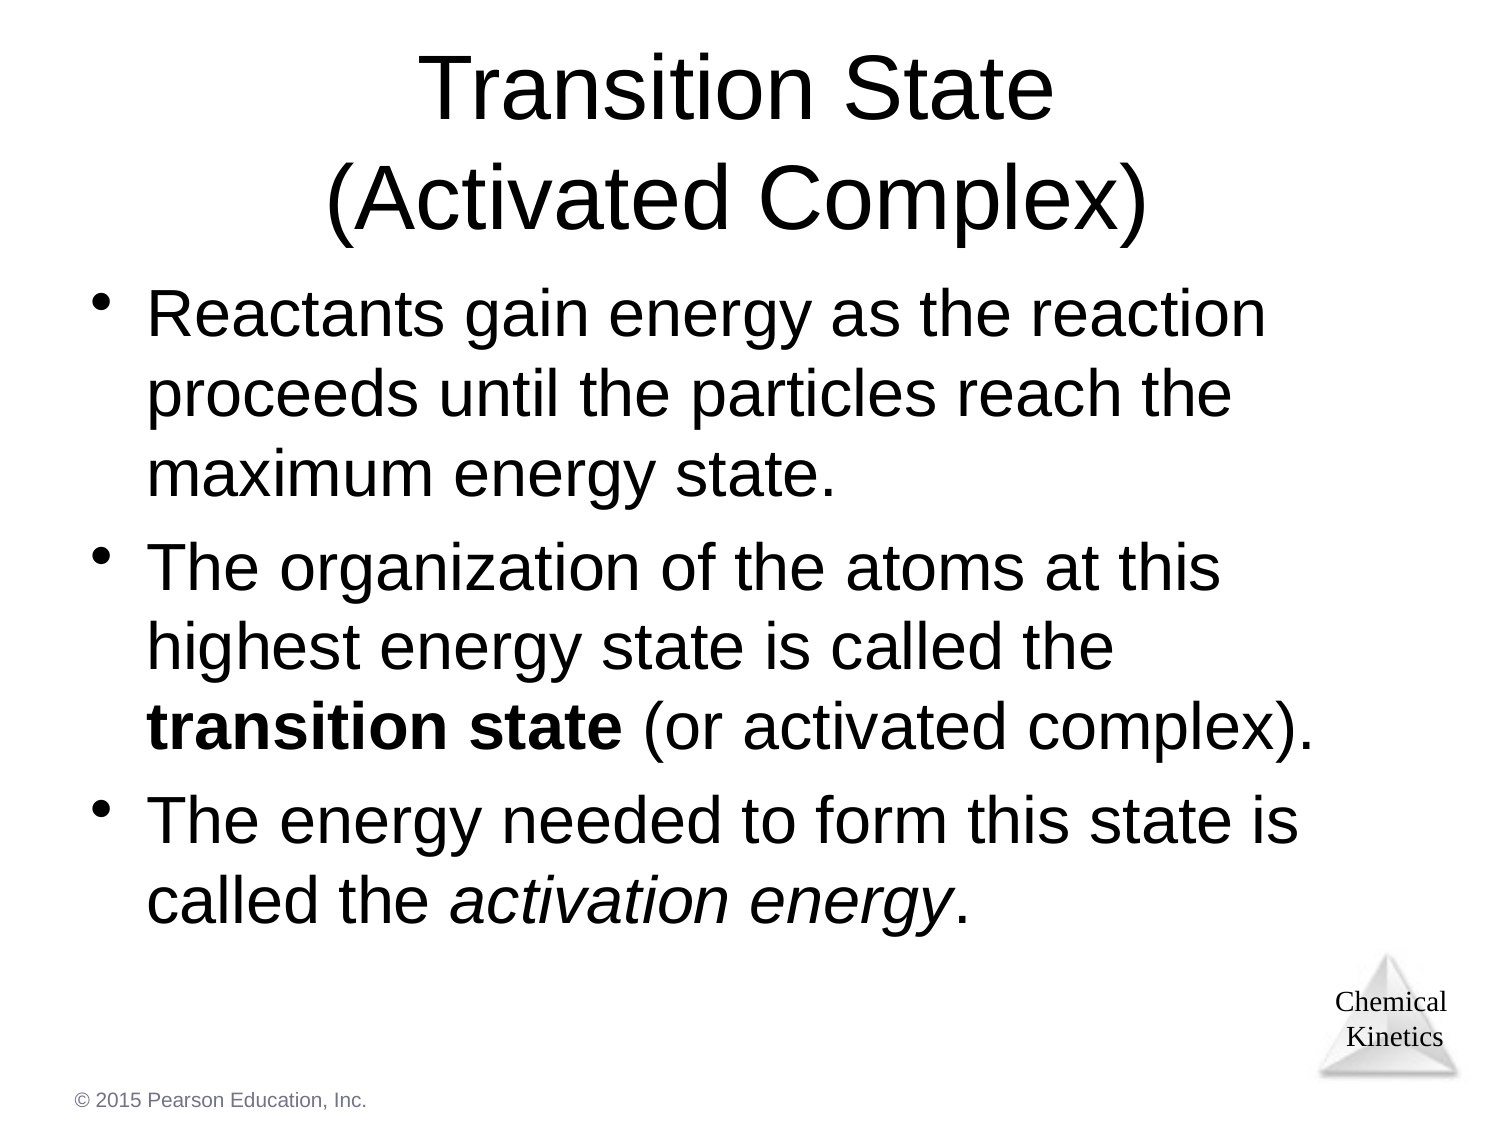

# Transition State (Activated Complex)
Reactants gain energy as the reaction proceeds until the particles reach the maximum energy state.
The organization of the atoms at this highest energy state is called the transition state (or activated complex).
The energy needed to form this state is called the activation energy.